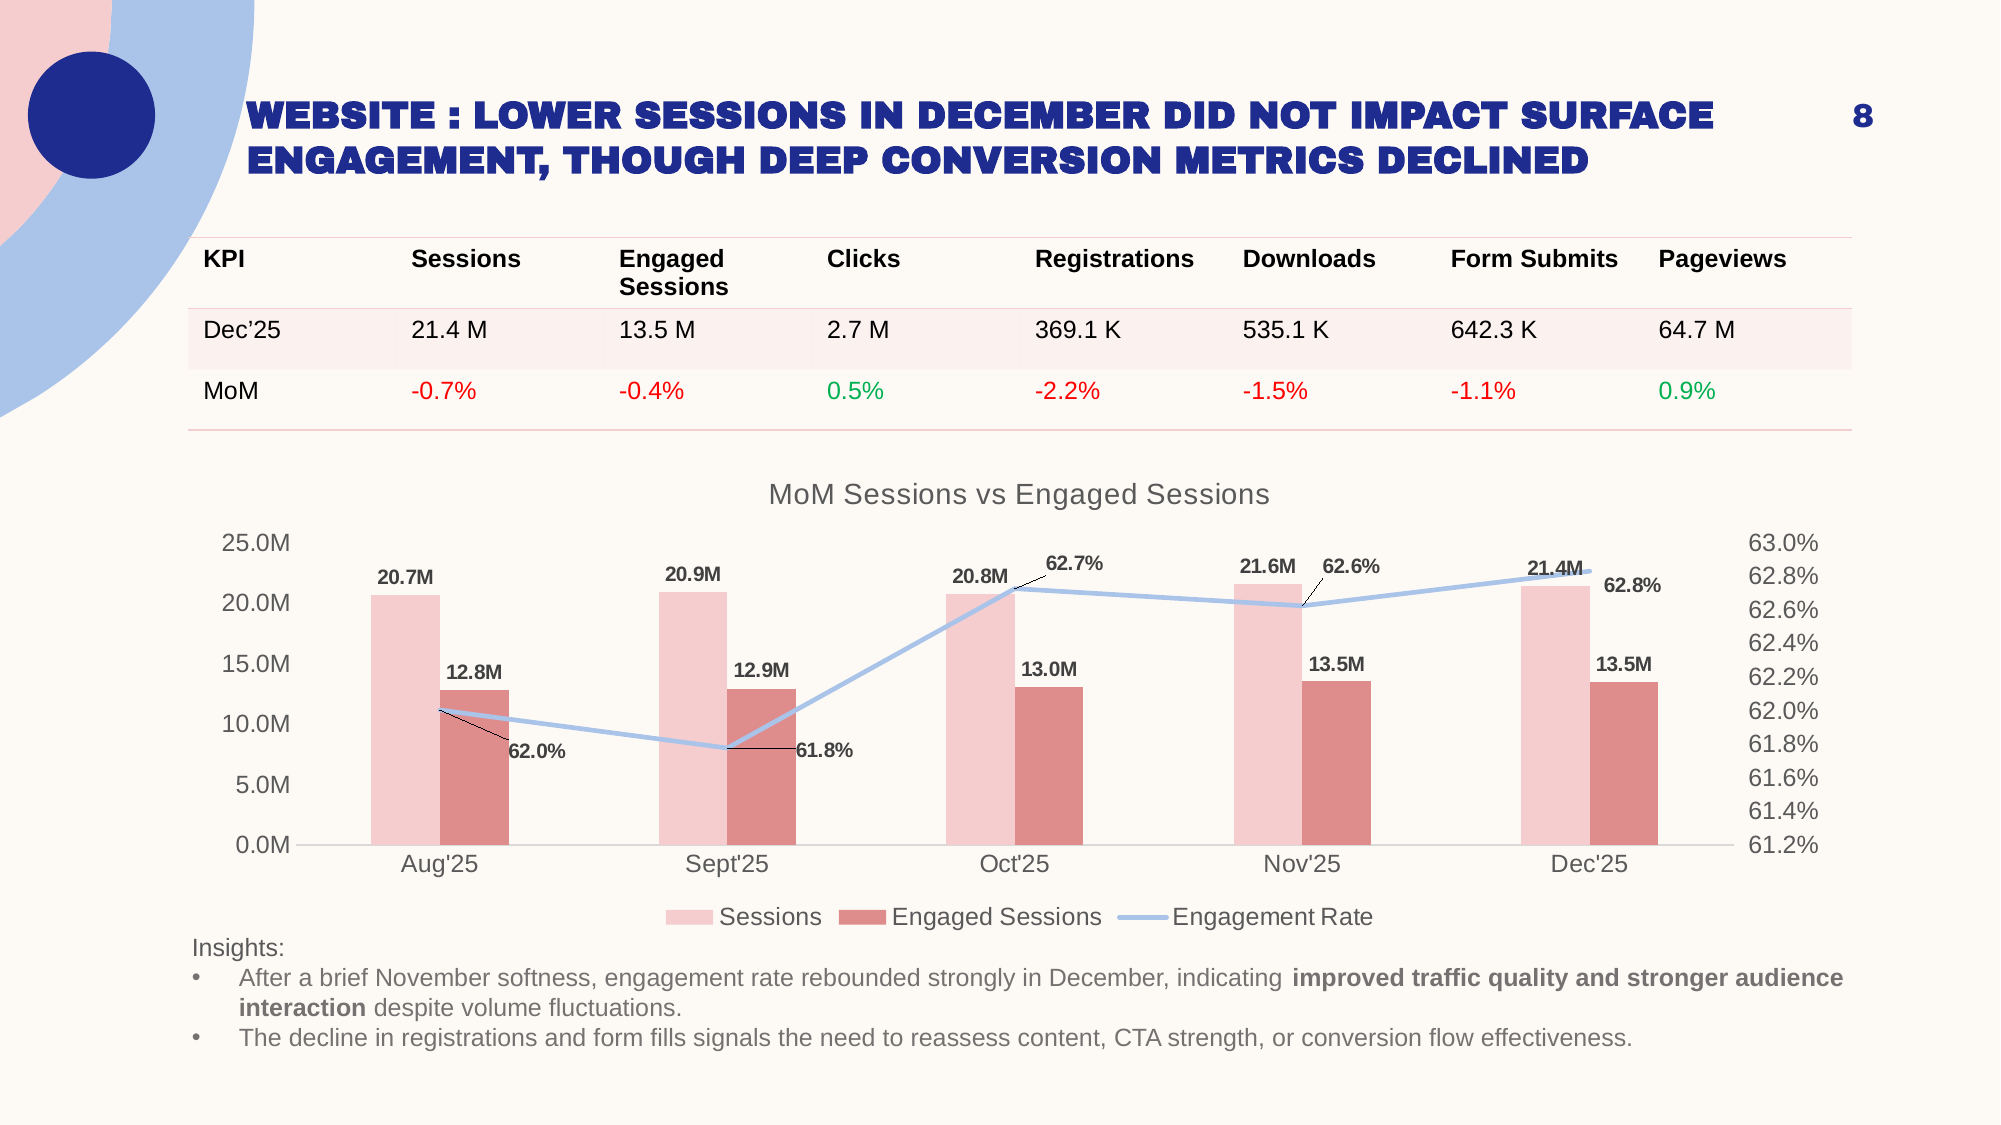

# Website : Lower sessions in December did not impact surface engagement, though deep conversion metrics declined
8
| KPI | Sessions | Engaged Sessions | Clicks | Registrations | Downloads | Form Submits | Pageviews |
| --- | --- | --- | --- | --- | --- | --- | --- |
| Dec’25 | 21.4 M | 13.5 M | 2.7 M | 369.1 K | 535.1 K | 642.3 K | 64.7 M |
| MoM | -0.7% | -0.4% | 0.5% | -2.2% | -1.5% | -1.1% | 0.9% |

### Chart: MoM Sessions vs Engaged Sessions

| Category | Sessions | Engaged Sessions | Engagement Rate |
|---|---|---|---|
| Aug'25 | 20678263.0 | 12821135.0 | 0.6200295933947644 |
| Sept'25 | 20929711.0 | 12929647.0 | 0.617765195133368 |
| Oct'25 | 20761432.0 | 13022767.0 | 0.6272576477383641 |
| Nov'25 | 21579074.0 | 13513480.0 | 0.6262307641189794 |
| Dec'25 | 21429022.0 | 13463751.0 | 0.6282951690469122 |
Insights:
After a brief November softness, engagement rate rebounded strongly in December, indicating improved traffic quality and stronger audience interaction despite volume fluctuations.
The decline in registrations and form fills signals the need to reassess content, CTA strength, or conversion flow effectiveness.